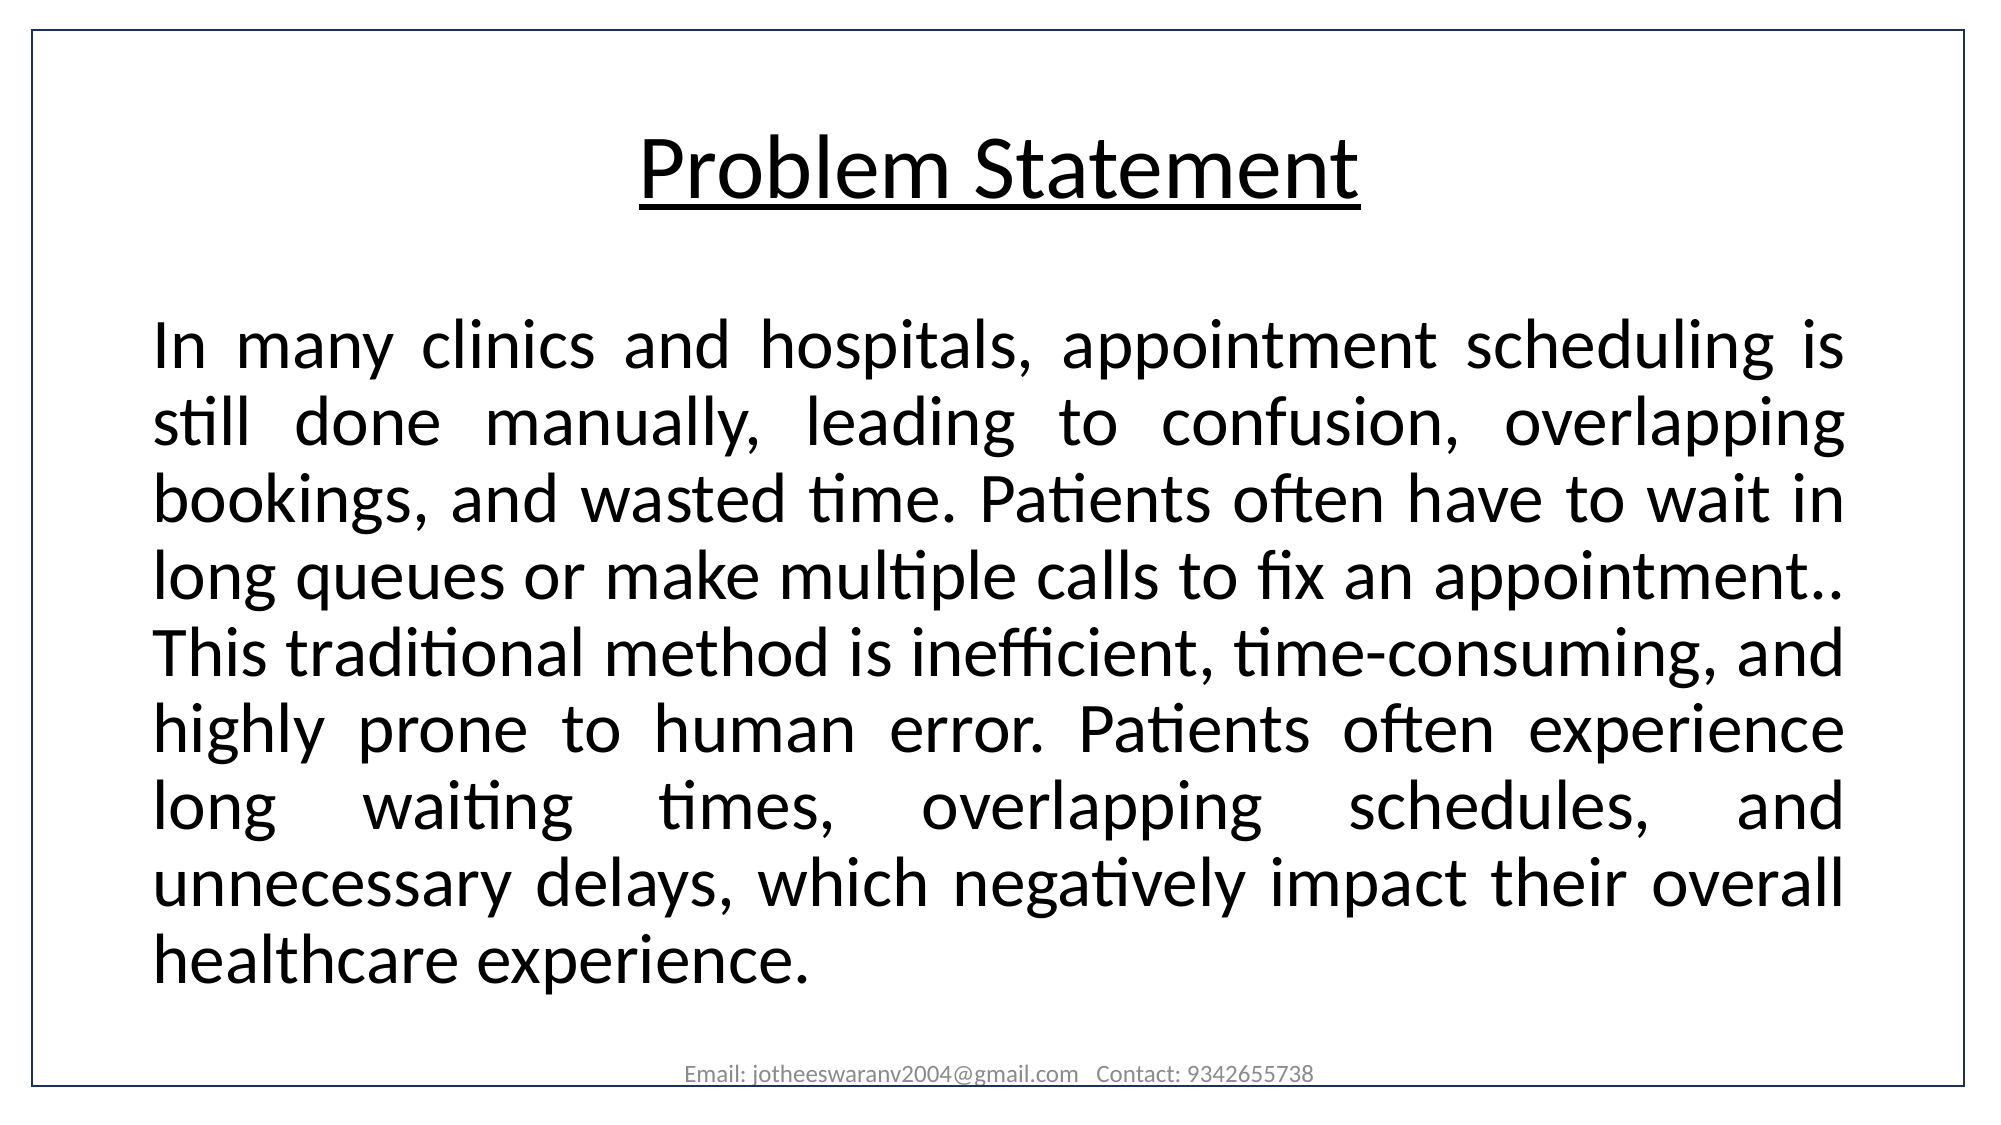

# Problem Statement
In many clinics and hospitals, appointment scheduling is still done manually, leading to confusion, overlapping bookings, and wasted time. Patients often have to wait in long queues or make multiple calls to fix an appointment.. This traditional method is inefficient, time-consuming, and highly prone to human error. Patients often experience long waiting times, overlapping schedules, and unnecessary delays, which negatively impact their overall healthcare experience.
Email: jotheeswaranv2004@gmail.com   Contact: 9342655738